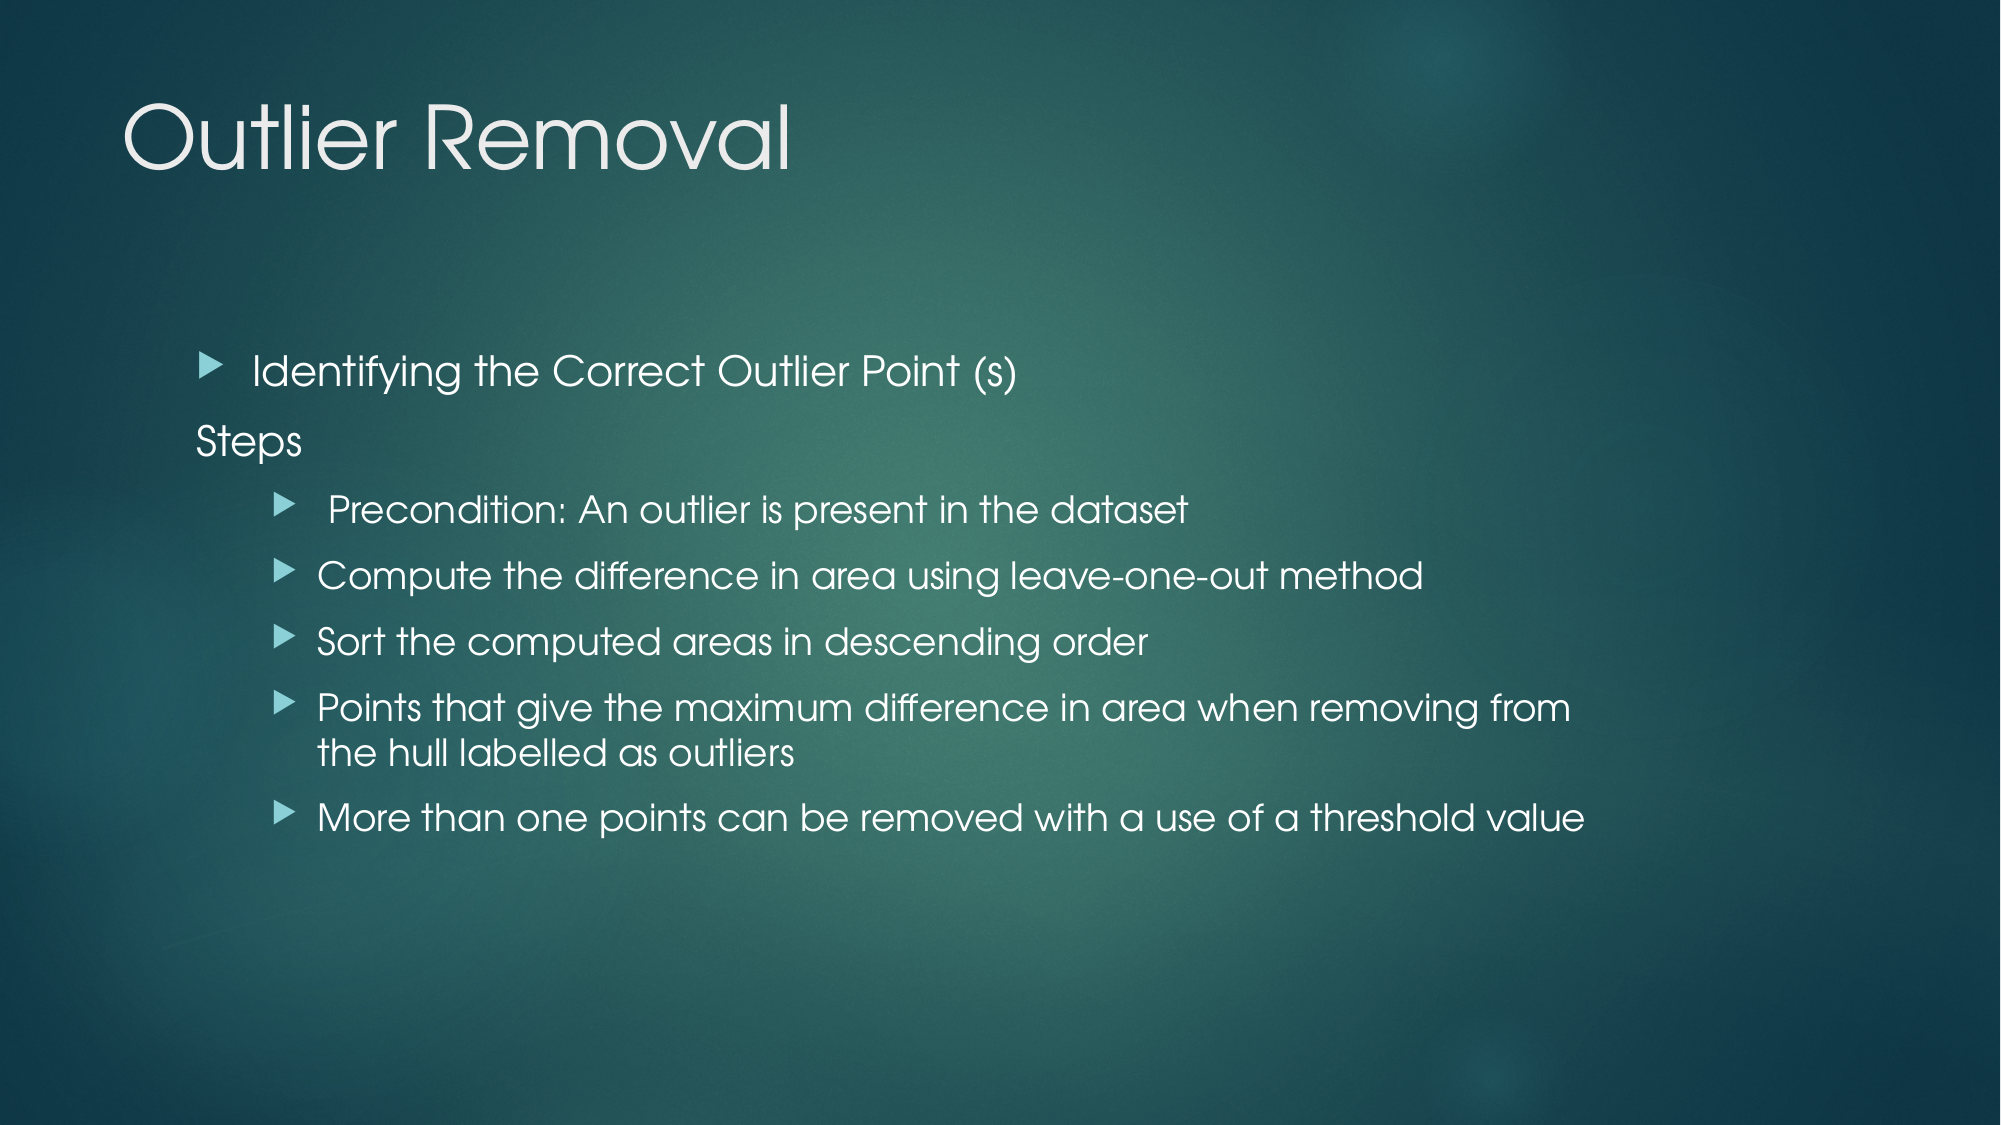

# Outlier Removal
Identifying the Correct Outlier Point (s)
Steps
 Precondition: An outlier is present in the dataset
Compute the difference in area using leave-one-out method
Sort the computed areas in descending order
Points that give the maximum difference in area when removing from the hull labelled as outliers
More than one points can be removed with a use of a threshold value